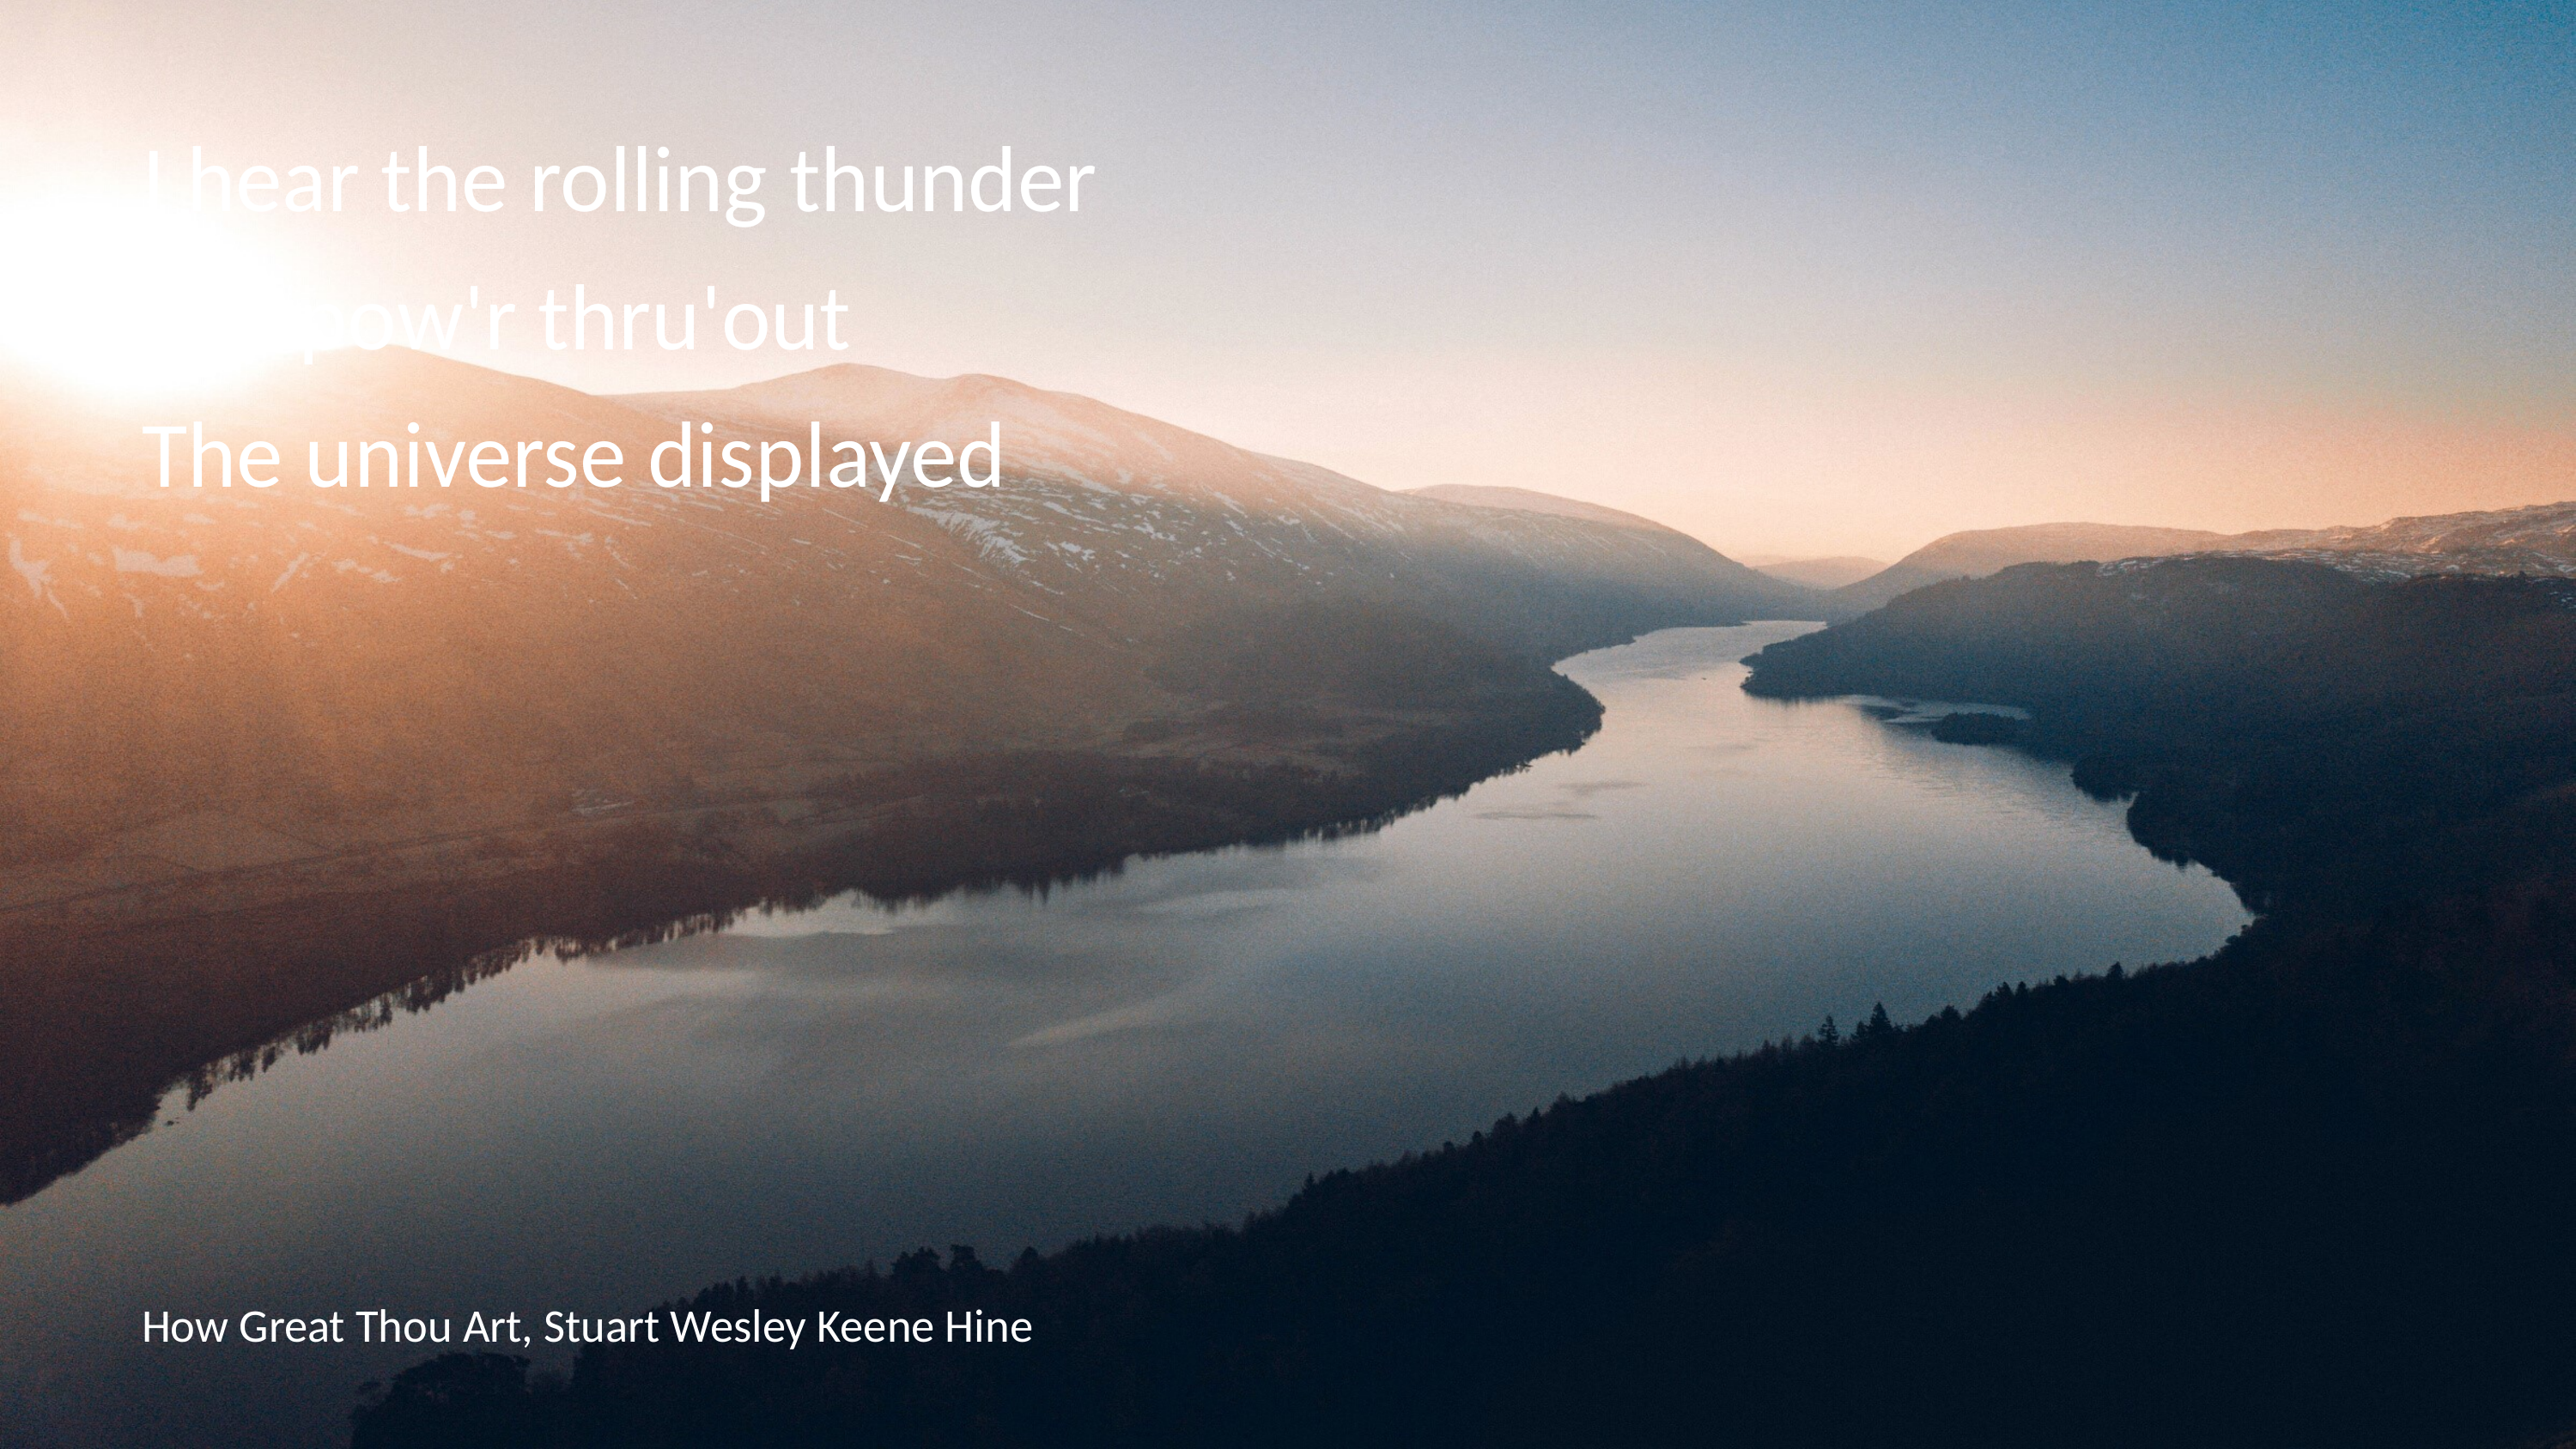

I hear the rolling thunder
Thy pow'r thru'out
The universe displayed

# How Great Thou Art, Stuart Wesley Keene Hine